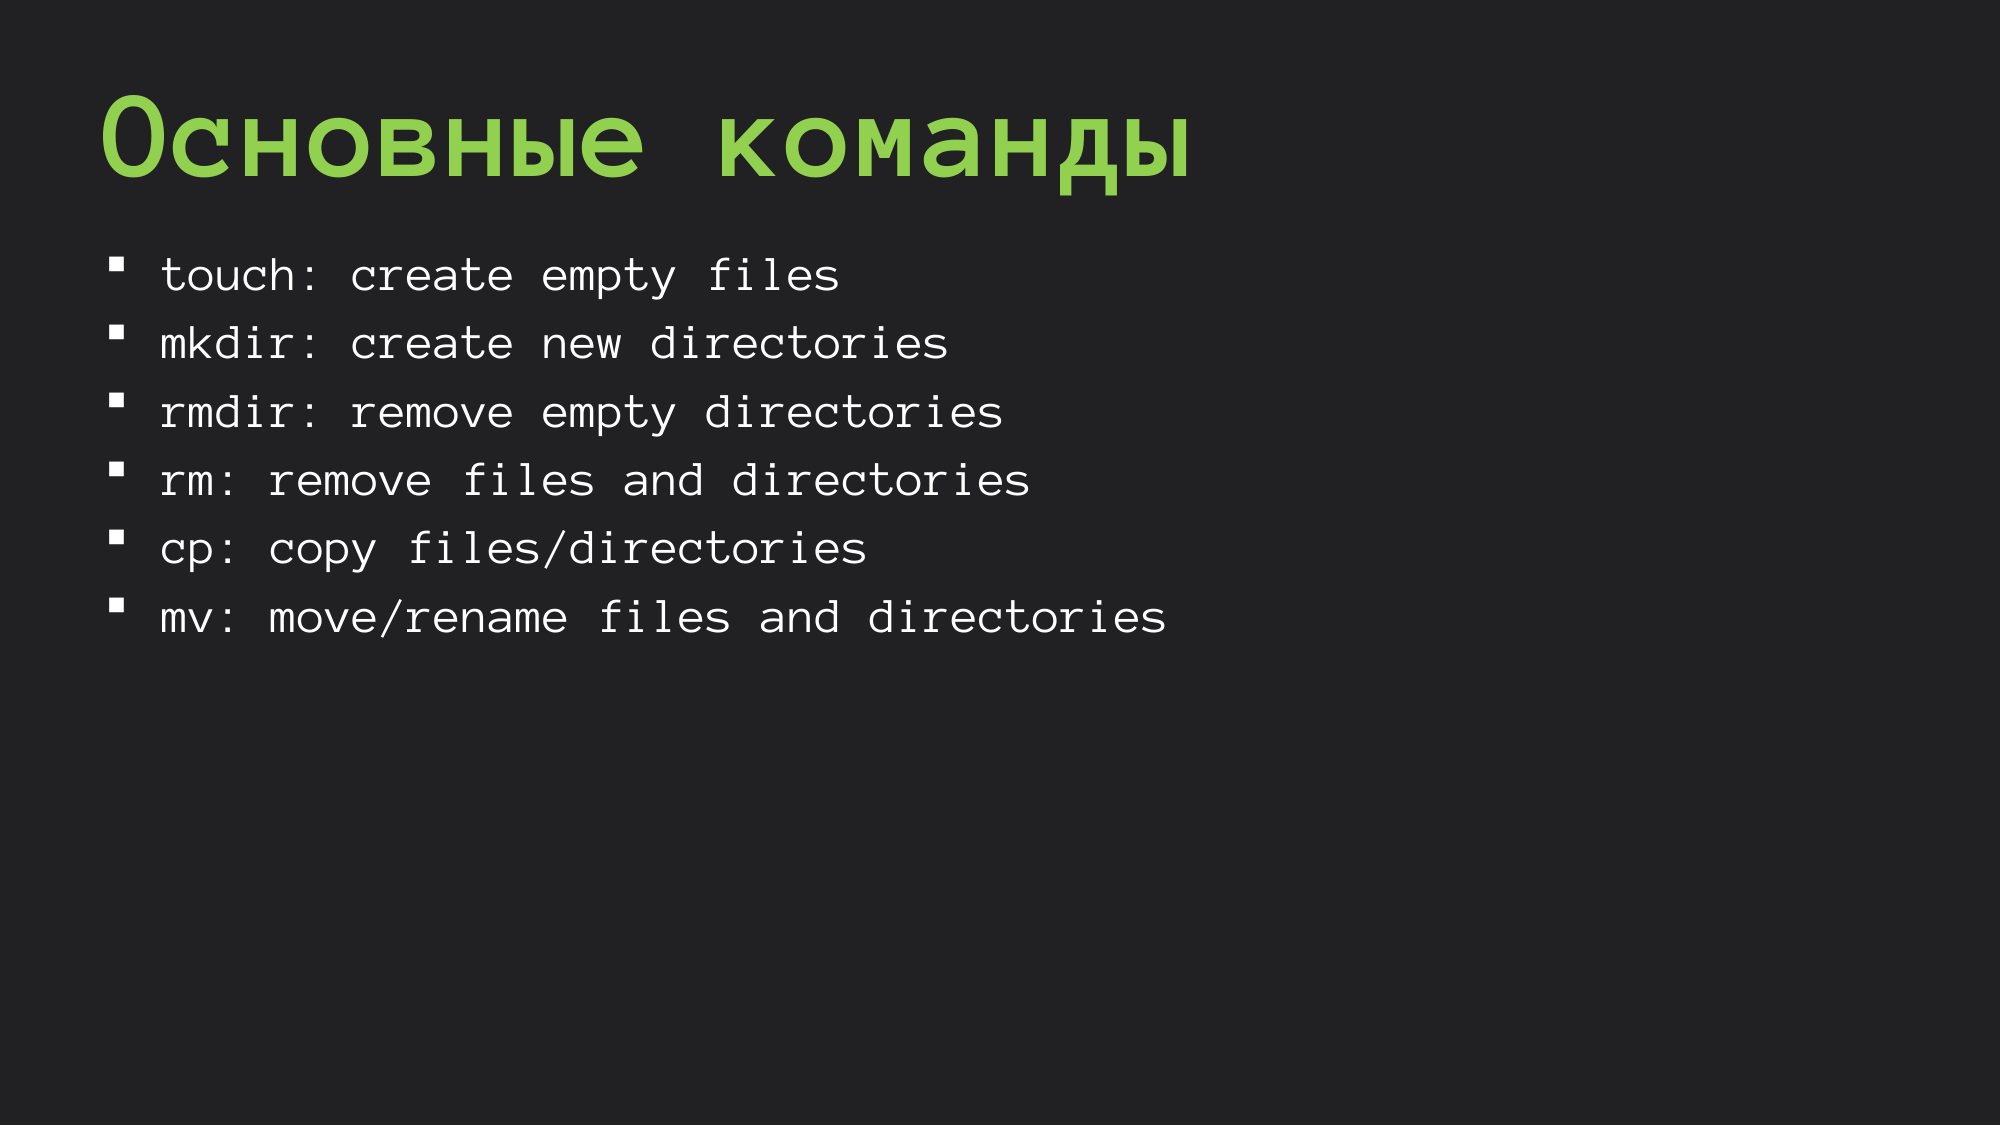

Основные команды
touch: create empty files
mkdir: create new directories
rmdir: remove empty directories
rm: remove files and directories
cp: copy files/directories
mv: move/rename files and directories